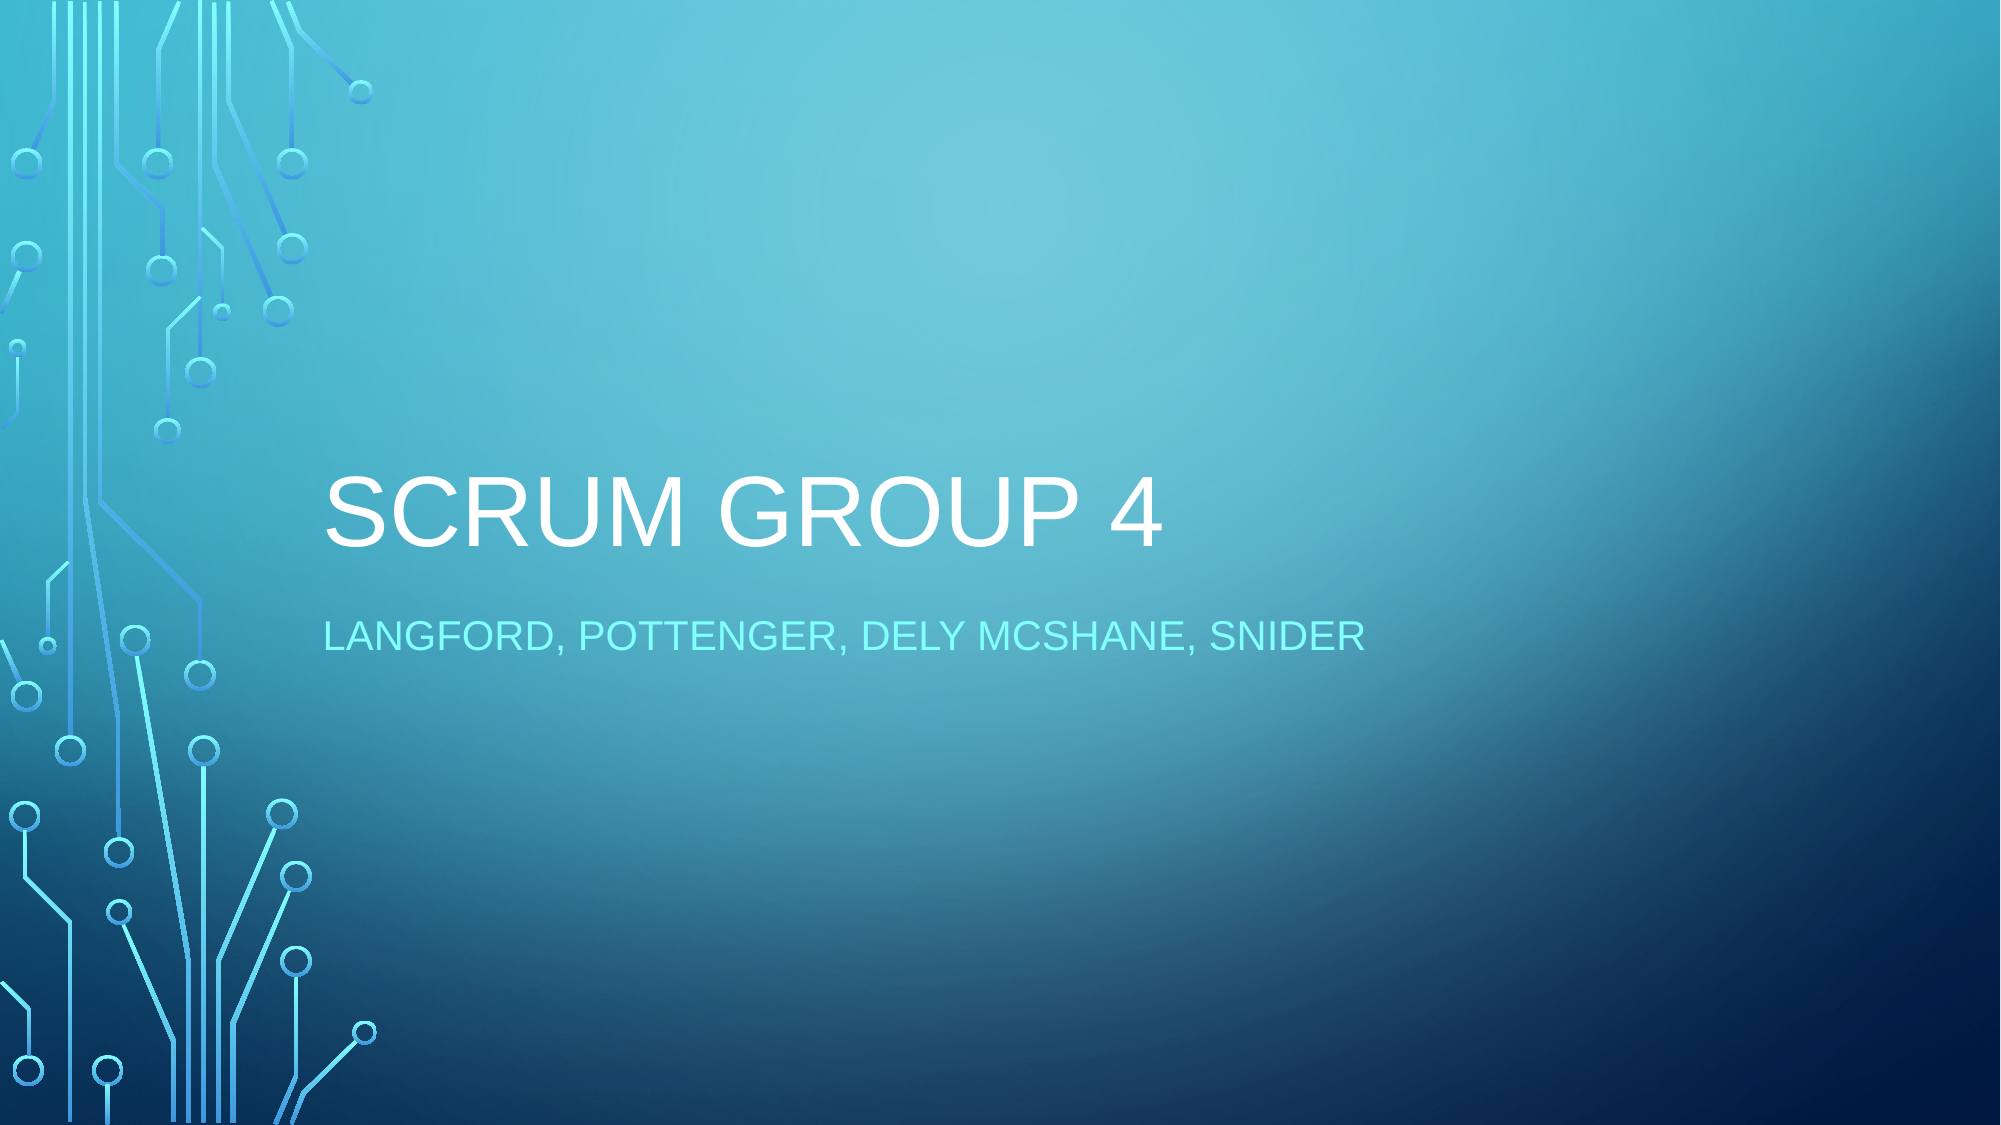

# Scrum Group 4
Langford, Pottenger, Dely McShane, Snider